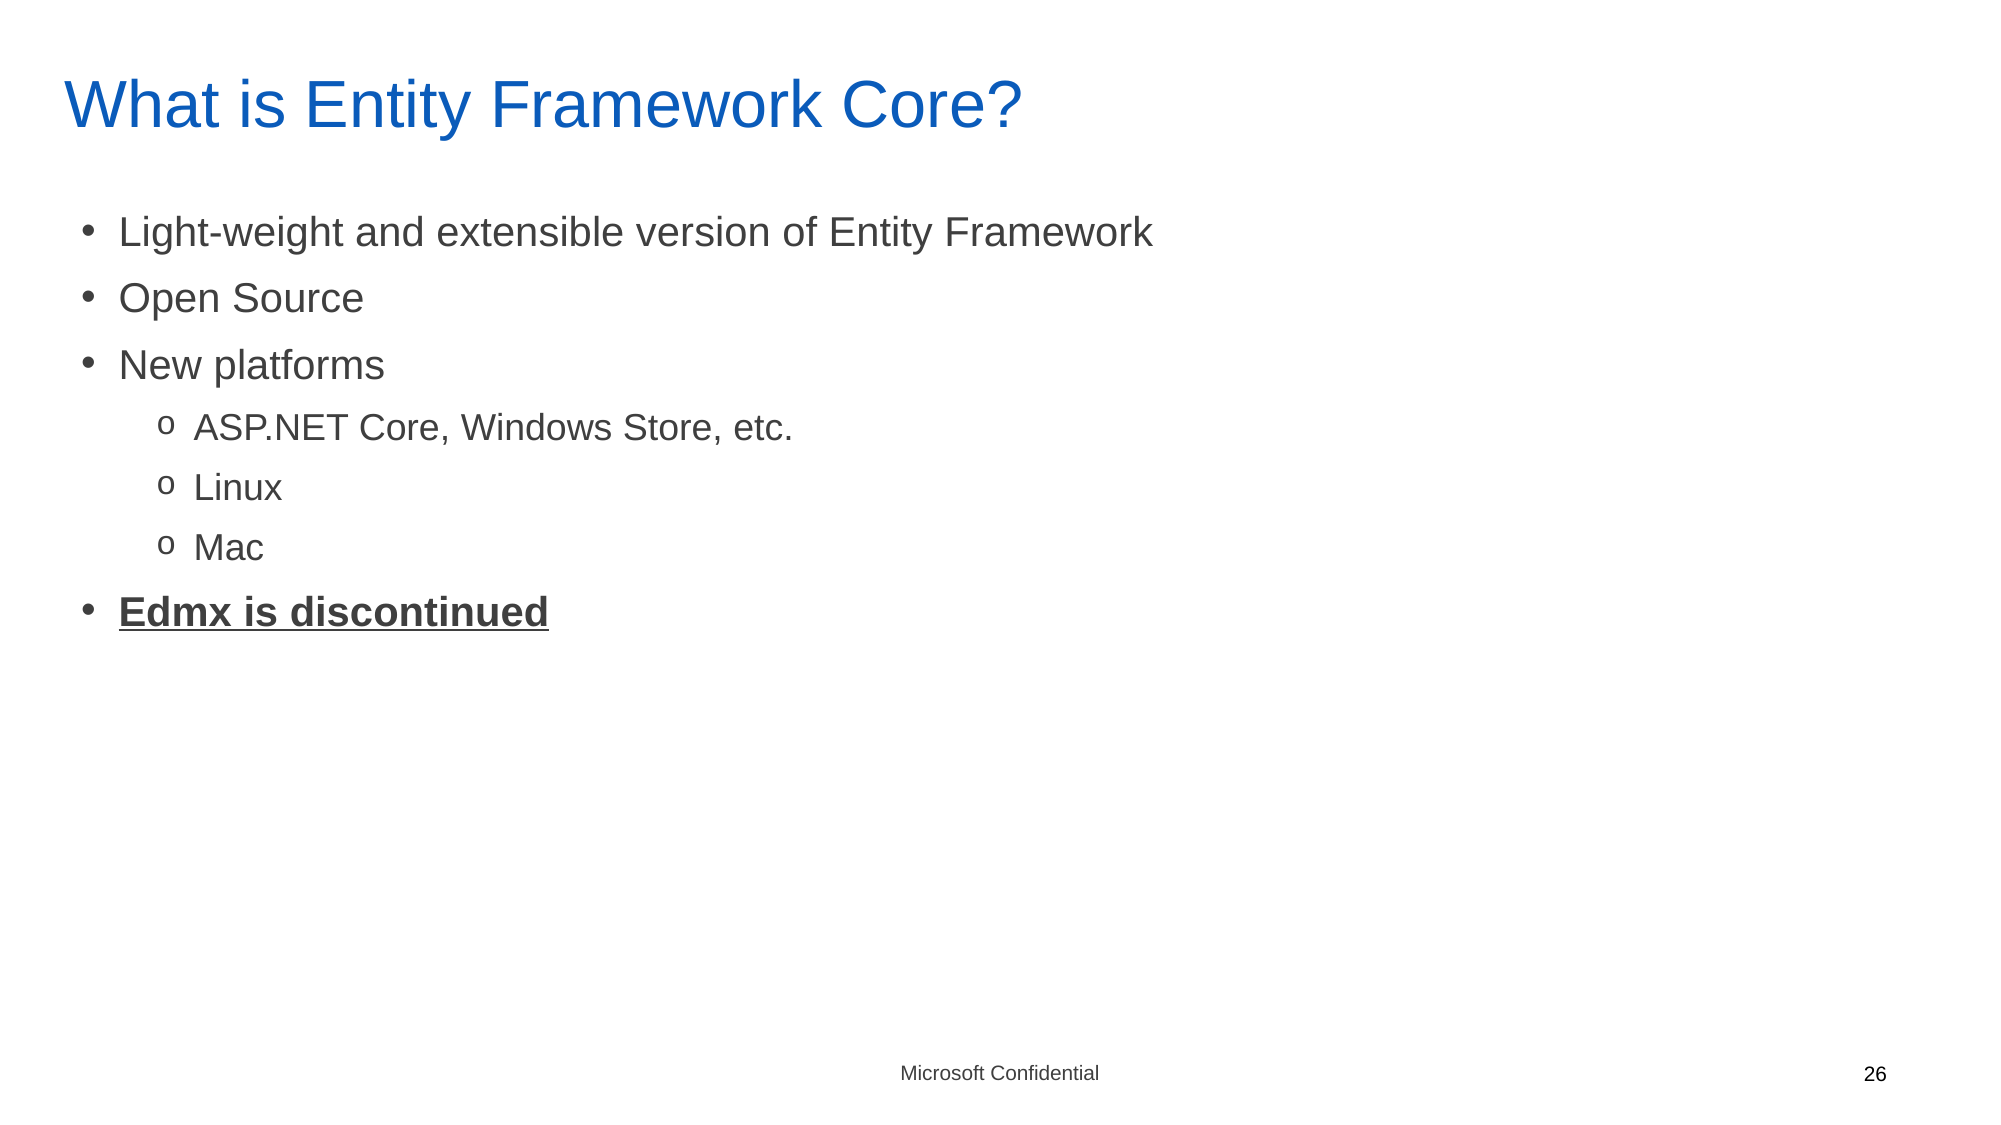

# What is Entity Framework Core?
Light-weight and extensible version of Entity Framework
Open Source
New platforms
ASP.NET Core, Windows Store, etc.
Linux
Mac
Edmx is discontinued

26